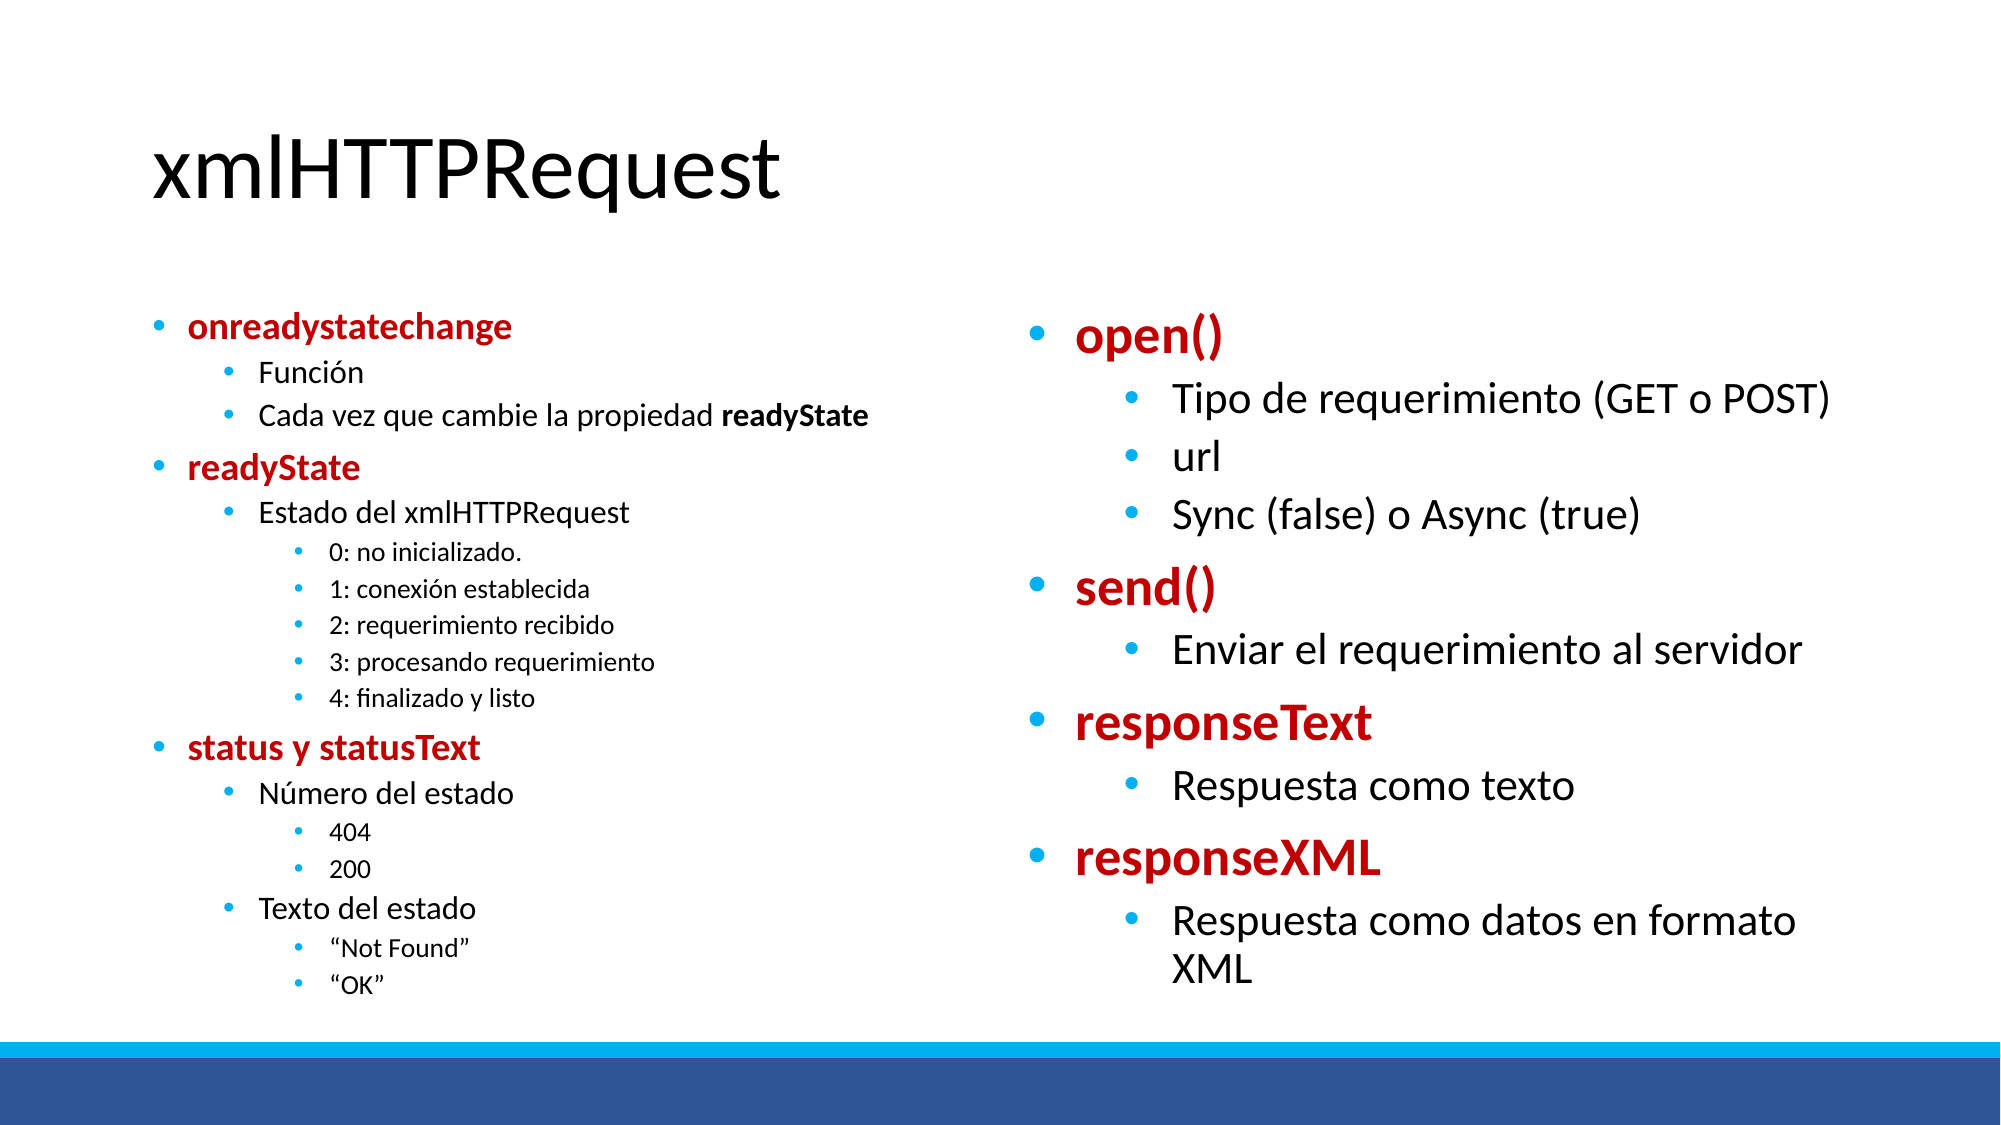

# xmlHTTPRequest
onreadystatechange
Función
Cada vez que cambie la propiedad readyState
readyState
Estado del xmlHTTPRequest
0: no inicializado.
1: conexión establecida
2: requerimiento recibido
3: procesando requerimiento
4: finalizado y listo
status y statusText
Número del estado
404
200
Texto del estado
“Not Found”
“OK”
open()
Tipo de requerimiento (GET o POST)
url
Sync (false) o Async (true)
send()
Enviar el requerimiento al servidor
responseText
Respuesta como texto
responseXML
Respuesta como datos en formato XML